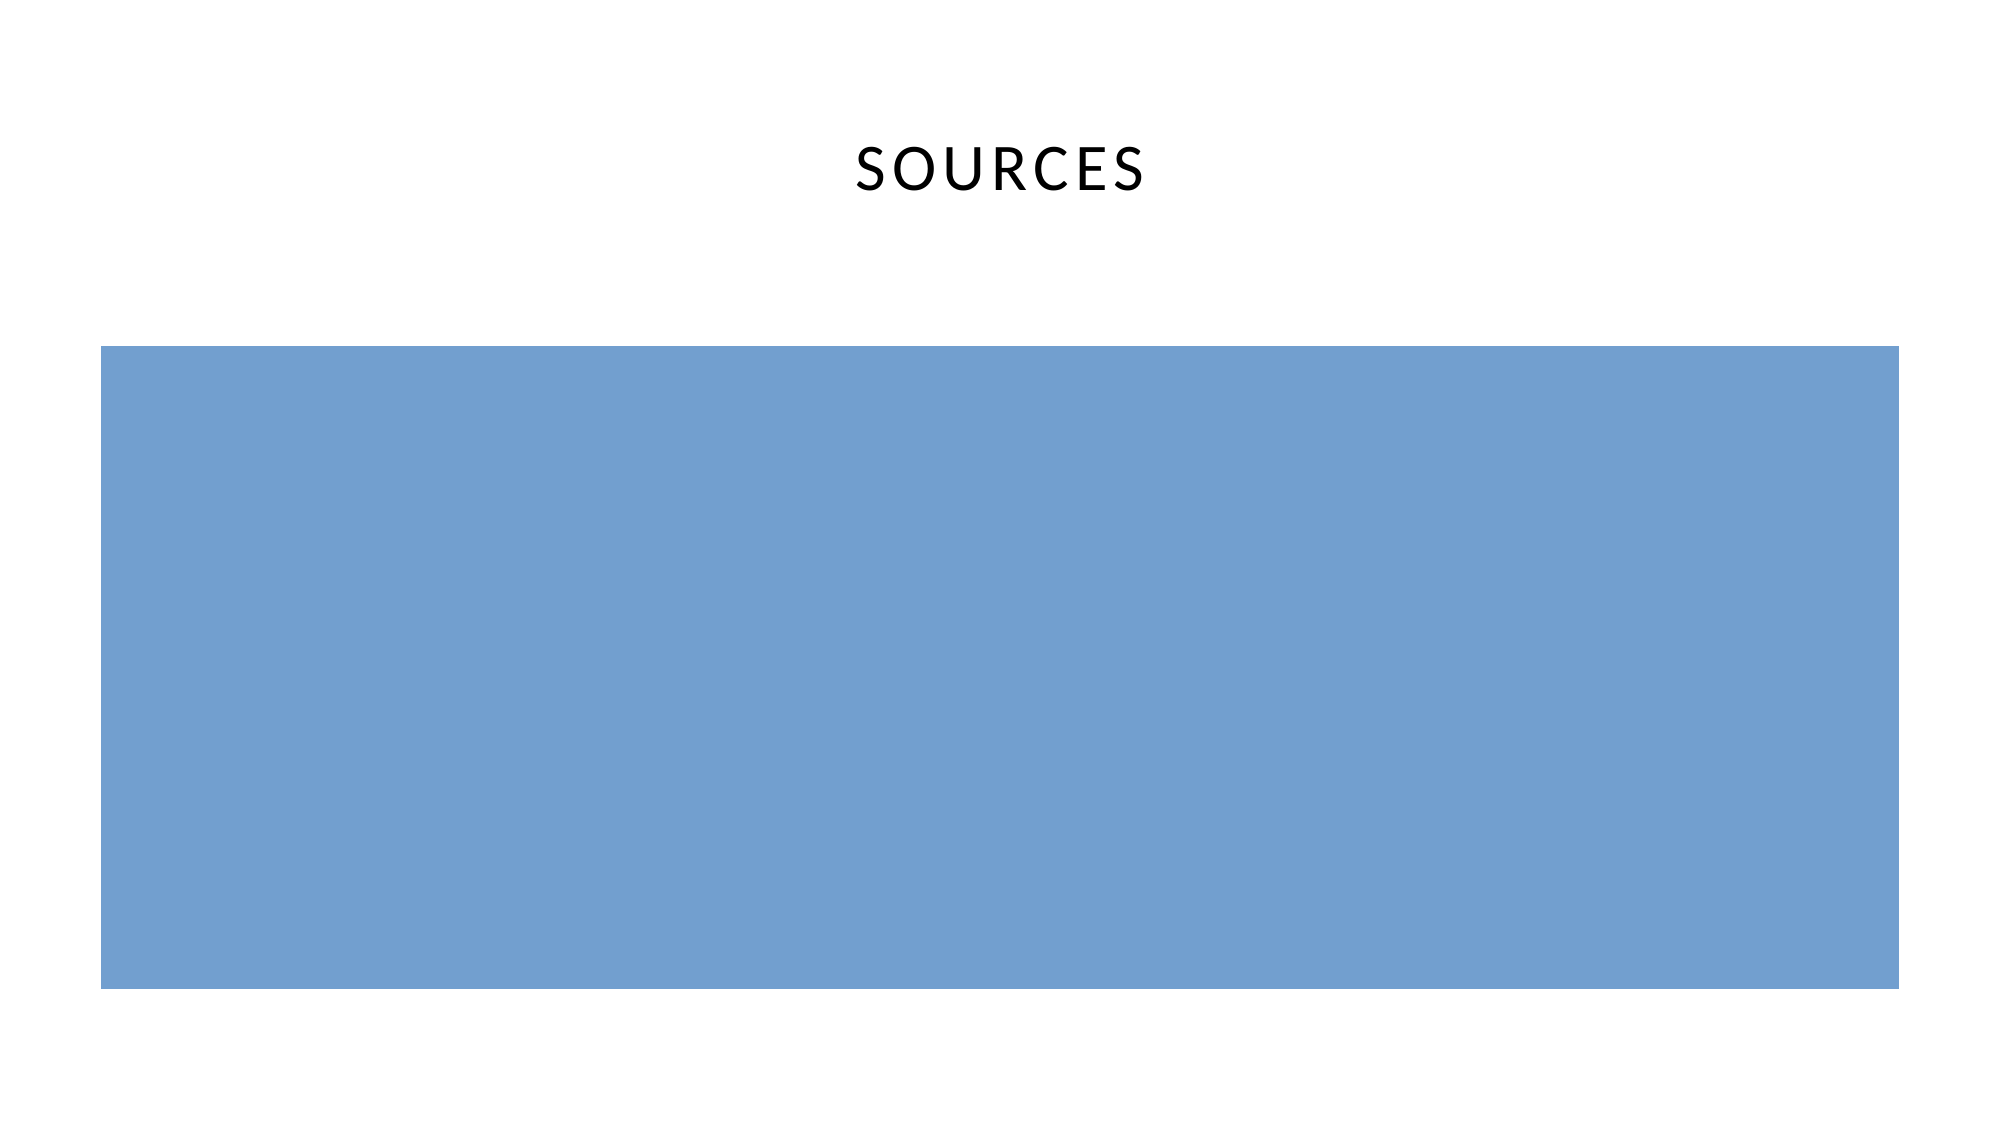

# Sources
https://www.w3schools.com/php/php_examples.asp | PHP general manual
https://www.w3schools.com/php/php_forms.asp | More info on php forms
https://www.php.net/manual/en/function.array-slice.php | Array Slice Function
https://www.php.net/manual/en/function.shuffle.php | Shuffle Function
https://www.php.net/manual/en/function.trim.php | Trim function
https://www.php.net/manual/en/function.explode.php | Explode function
https://www.php.net/manual/en/function.file.php | File function
https://www.w3schools.com/php/php_sessions.asp |PHP Sessions Info
https://youtu.be/58_UCvQBz4Y?si=uF8LTWD2ihVm_g5f | PHP Sessions Tutorial
https://youtu.be/ALaSX1g9H6E?si=mKxZQfrL__TRxfai | HTML CSS PHP Jeopardy Project Example
ChatGPT | Creating questions and categories because I’m lazy